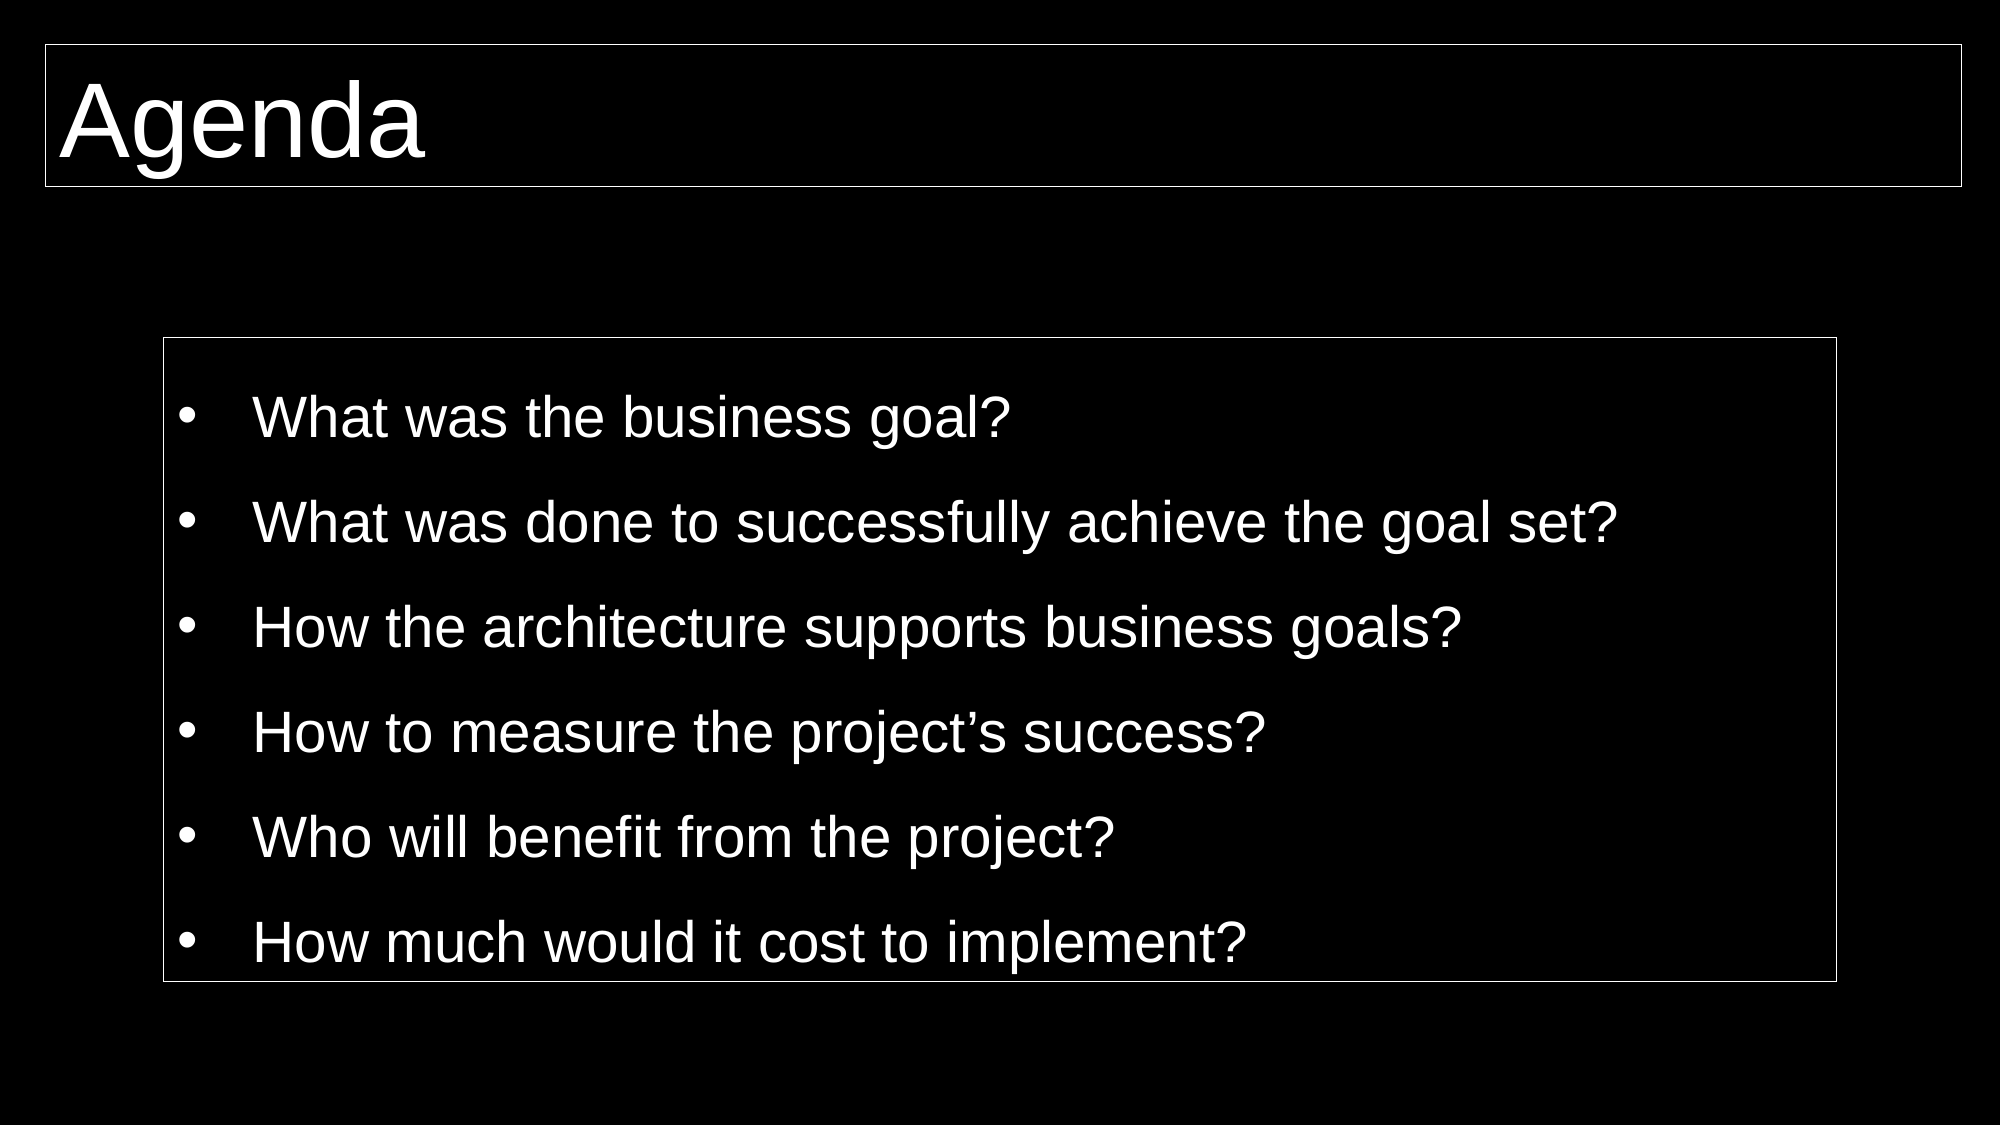

Agenda
What was the business goal?
What was done to successfully achieve the goal set?
How the architecture supports business goals?
How to measure the project’s success?
Who will benefit from the project?
How much would it cost to implement?